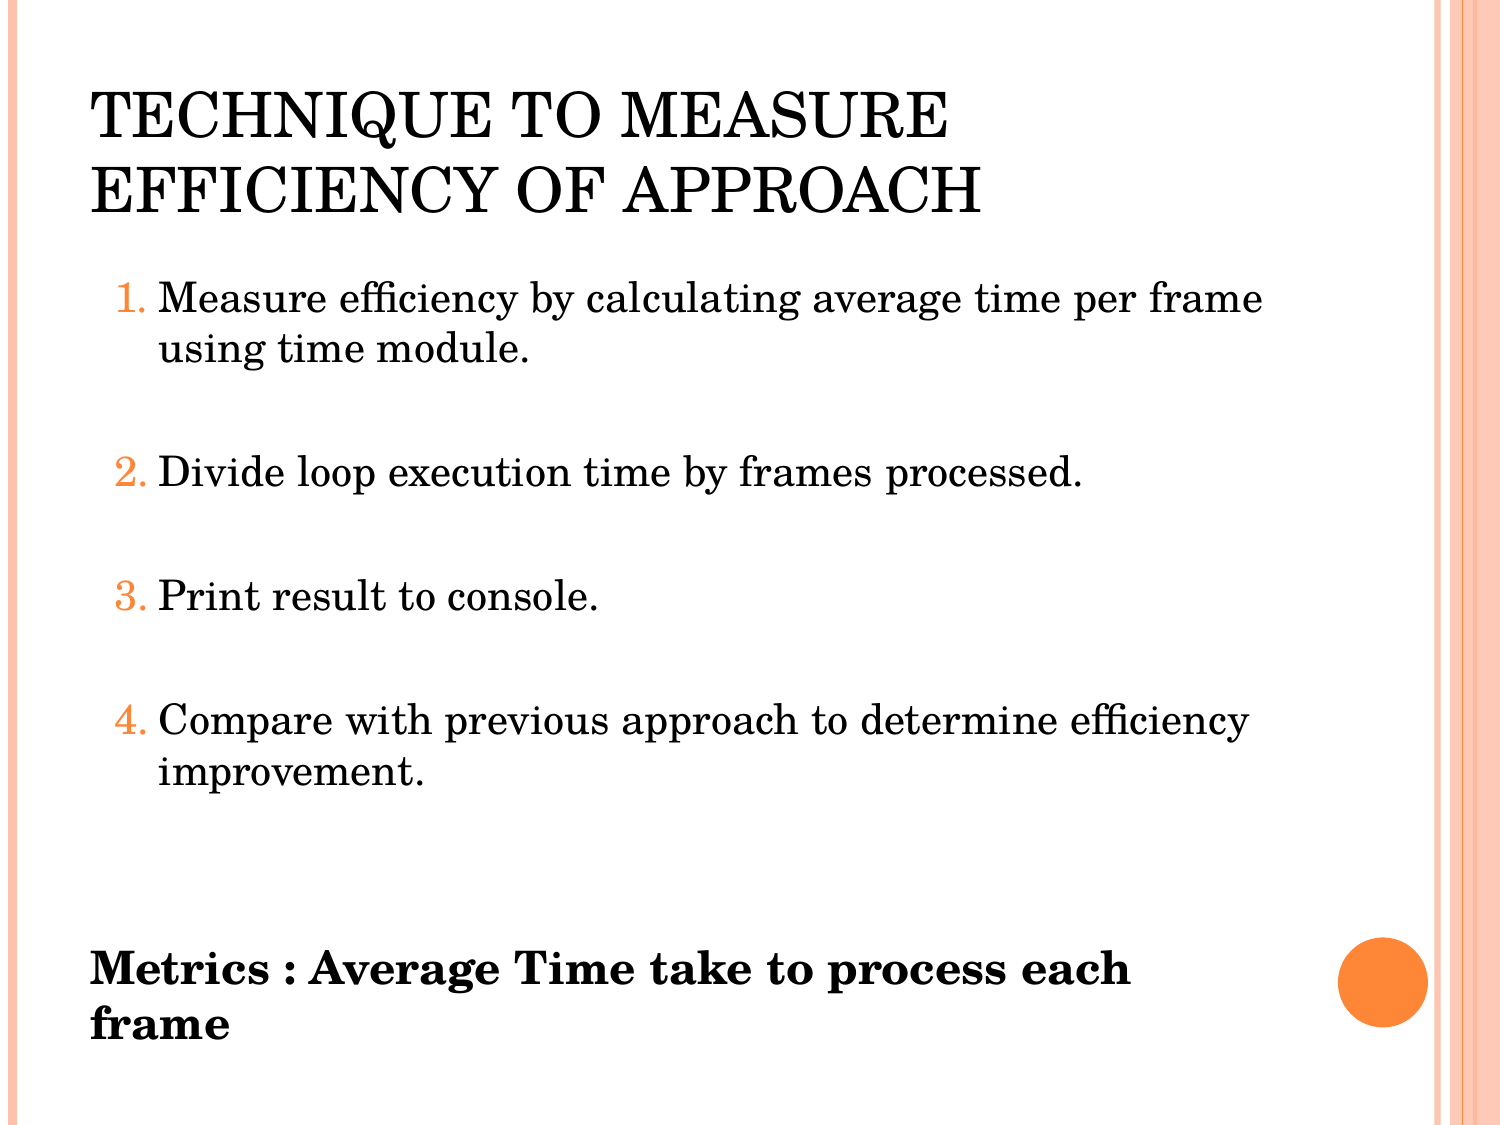

# Technique to measure Efficiency of approach
Measure efficiency by calculating average time per frame using time module.

Divide loop execution time by frames processed.

Print result to console.

Compare with previous approach to determine efficiency improvement.

Metrics : Average Time take to process each frame